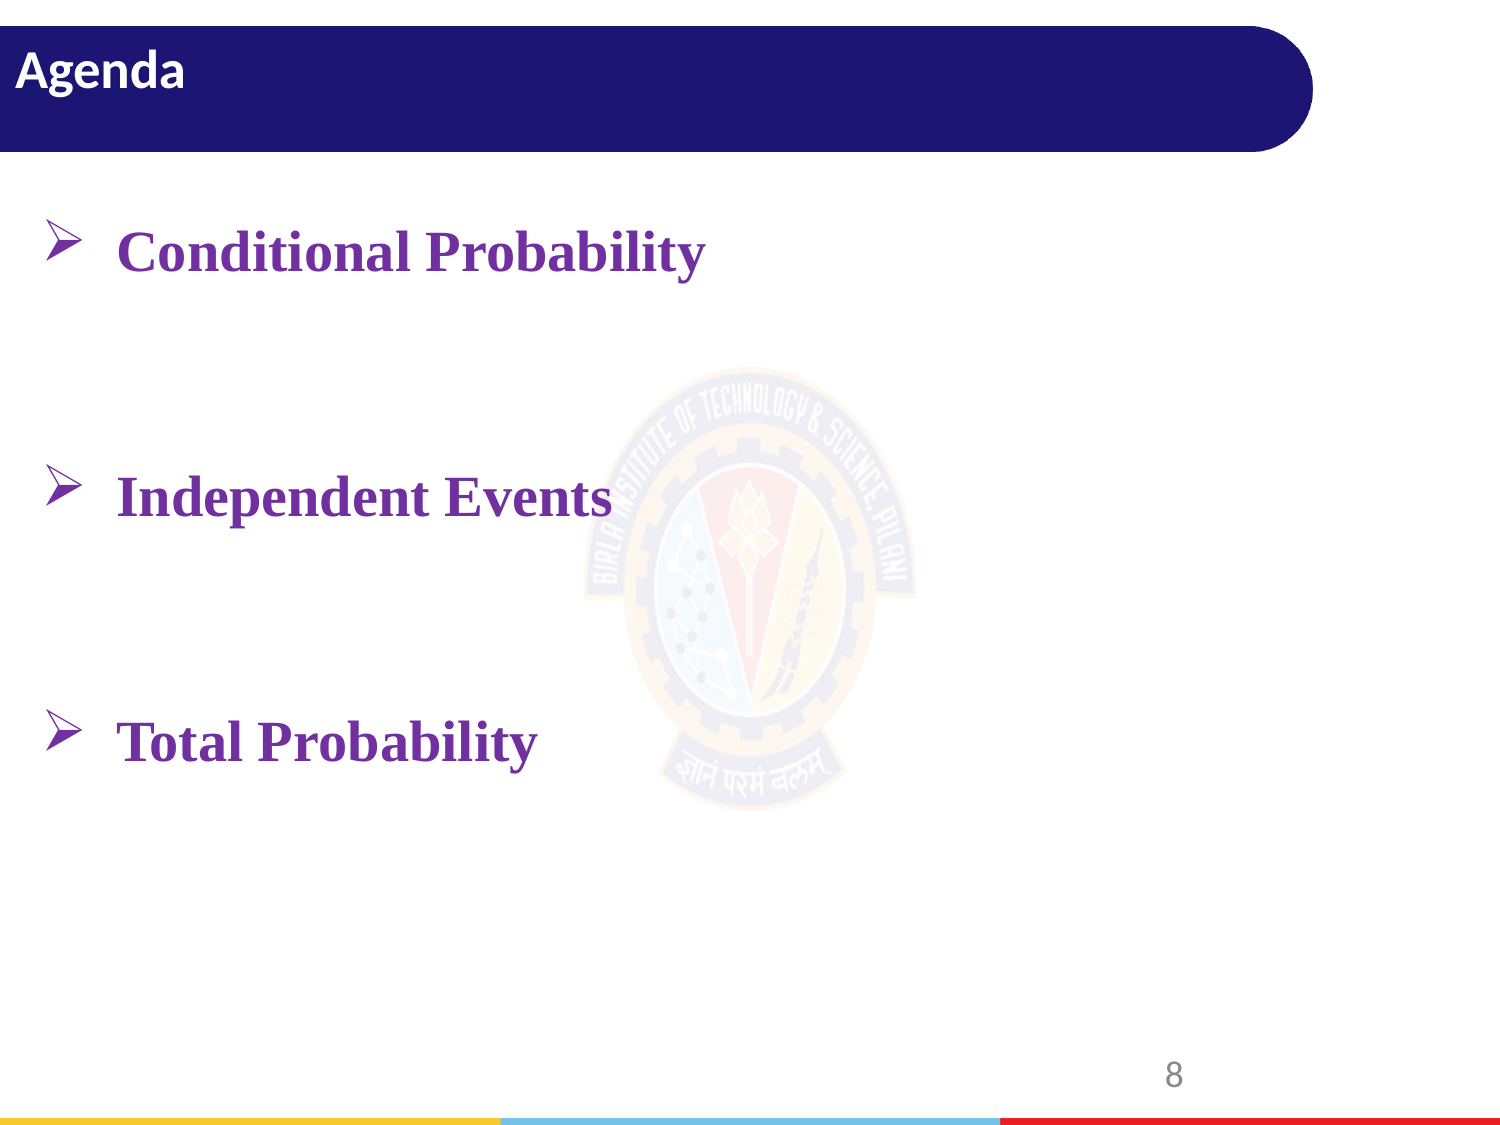

# Agenda
Conditional Probability

Independent Events

Total Probability

8